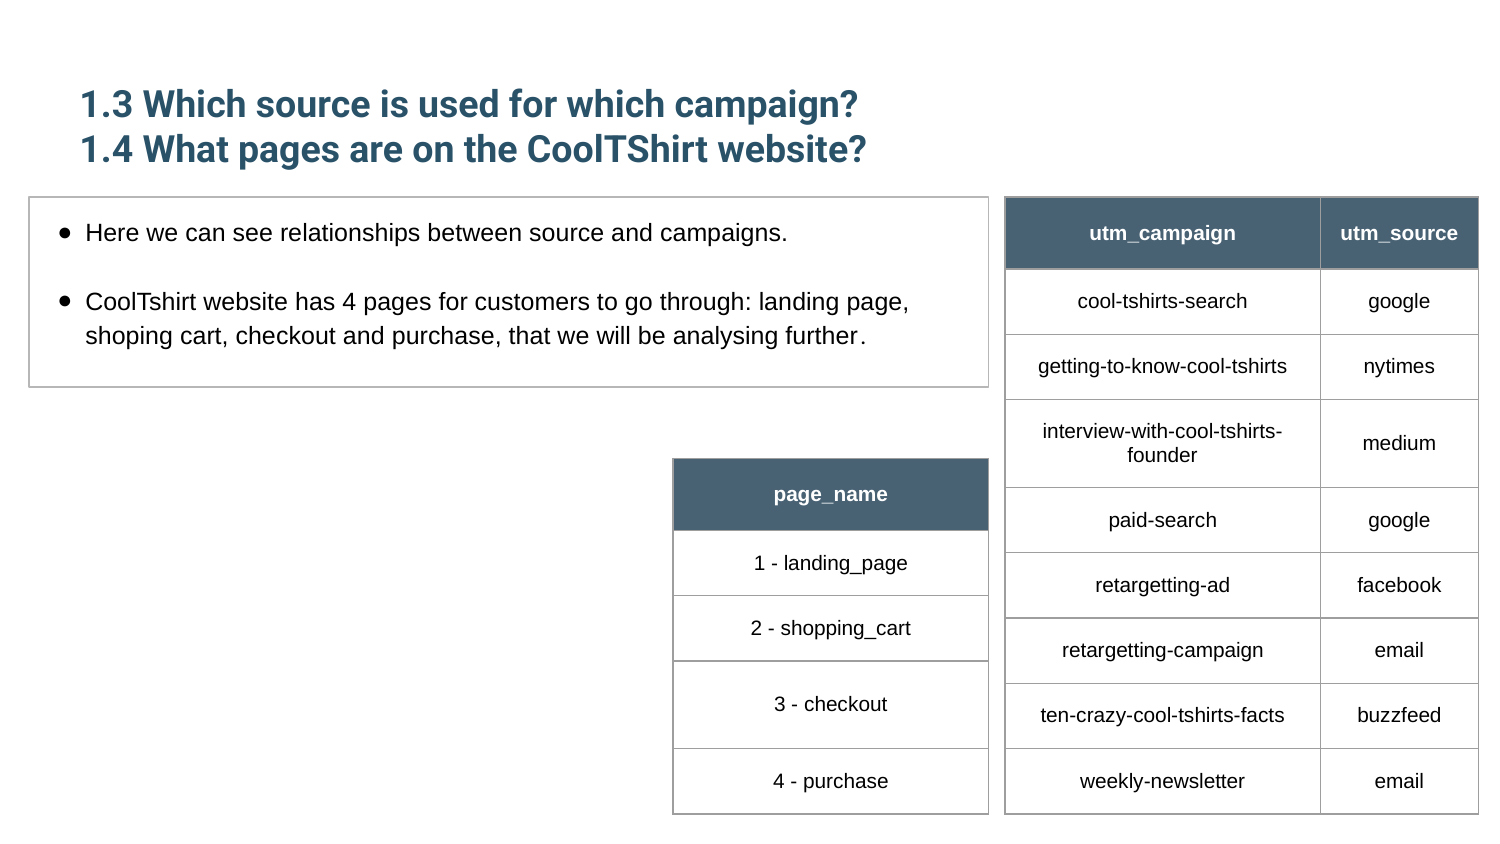

1.3 Which source is used for which campaign?
1.4 What pages are on the CoolTShirt website?
Here we can see relationships between source and campaigns.

CoolTshirt website has 4 pages for customers to go through: landing page, shoping cart, checkout and purchase, that we will be analysing further.
| utm\_campaign | utm\_source |
| --- | --- |
| cool-tshirts-search | google |
| getting-to-know-cool-tshirts | nytimes |
| interview-with-cool-tshirts-founder | medium |
| paid-search | google |
| retargetting-ad | facebook |
| retargetting-campaign | email |
| ten-crazy-cool-tshirts-facts | buzzfeed |
| weekly-newsletter | email |
| page\_name |
| --- |
| 1 - landing\_page |
| 2 - shopping\_cart |
| 3 - checkout |
| 4 - purchase |